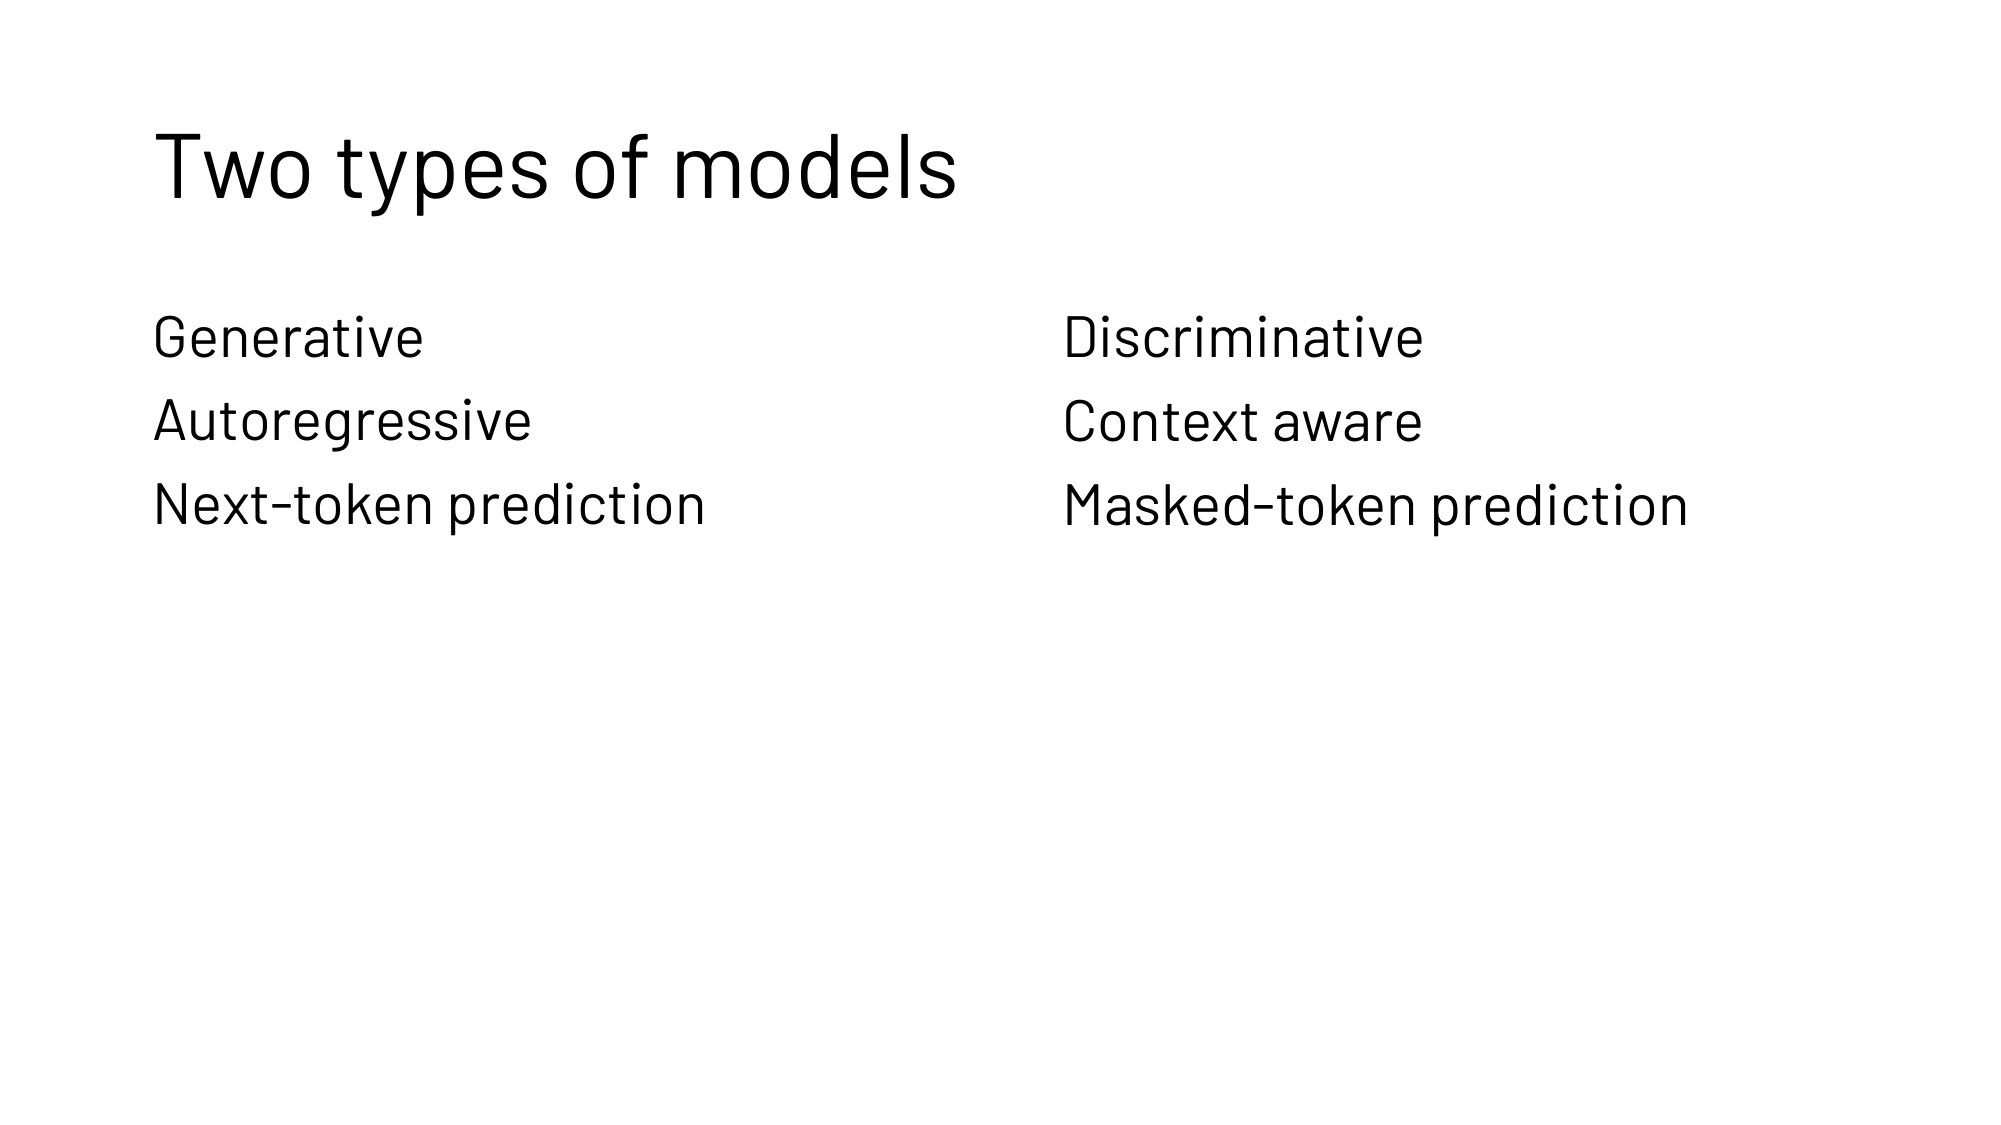

# Two types of models
Generative
Autoregressive
Next-token prediction
Discriminative
Context aware
Masked-token prediction